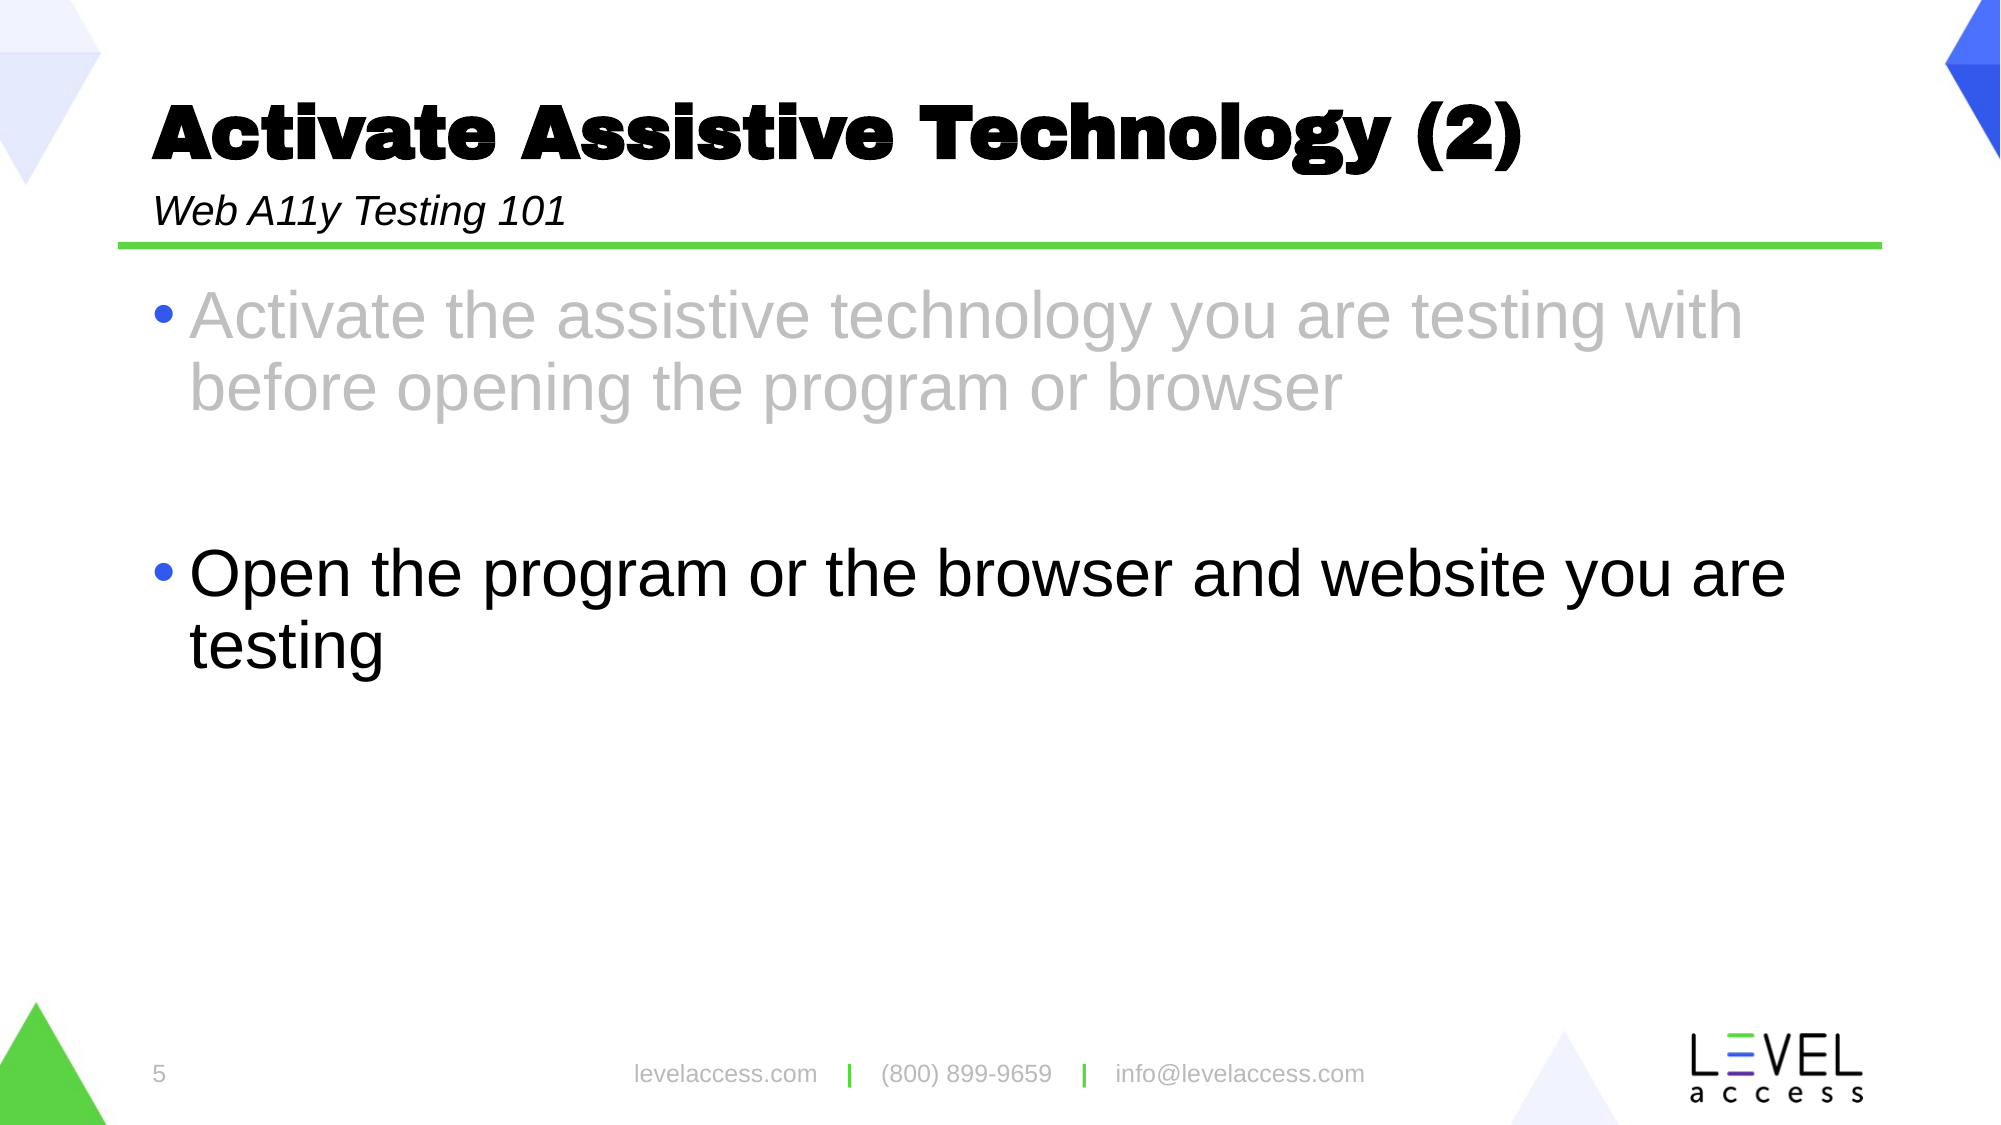

# Activate Assistive Technology (2)
Web A11y Testing 101
Activate the assistive technology you are testing with before opening the program or browser

Open the program or the browser and website you are testing
levelaccess.com    |    (800) 899-9659    |    info@levelaccess.com
5